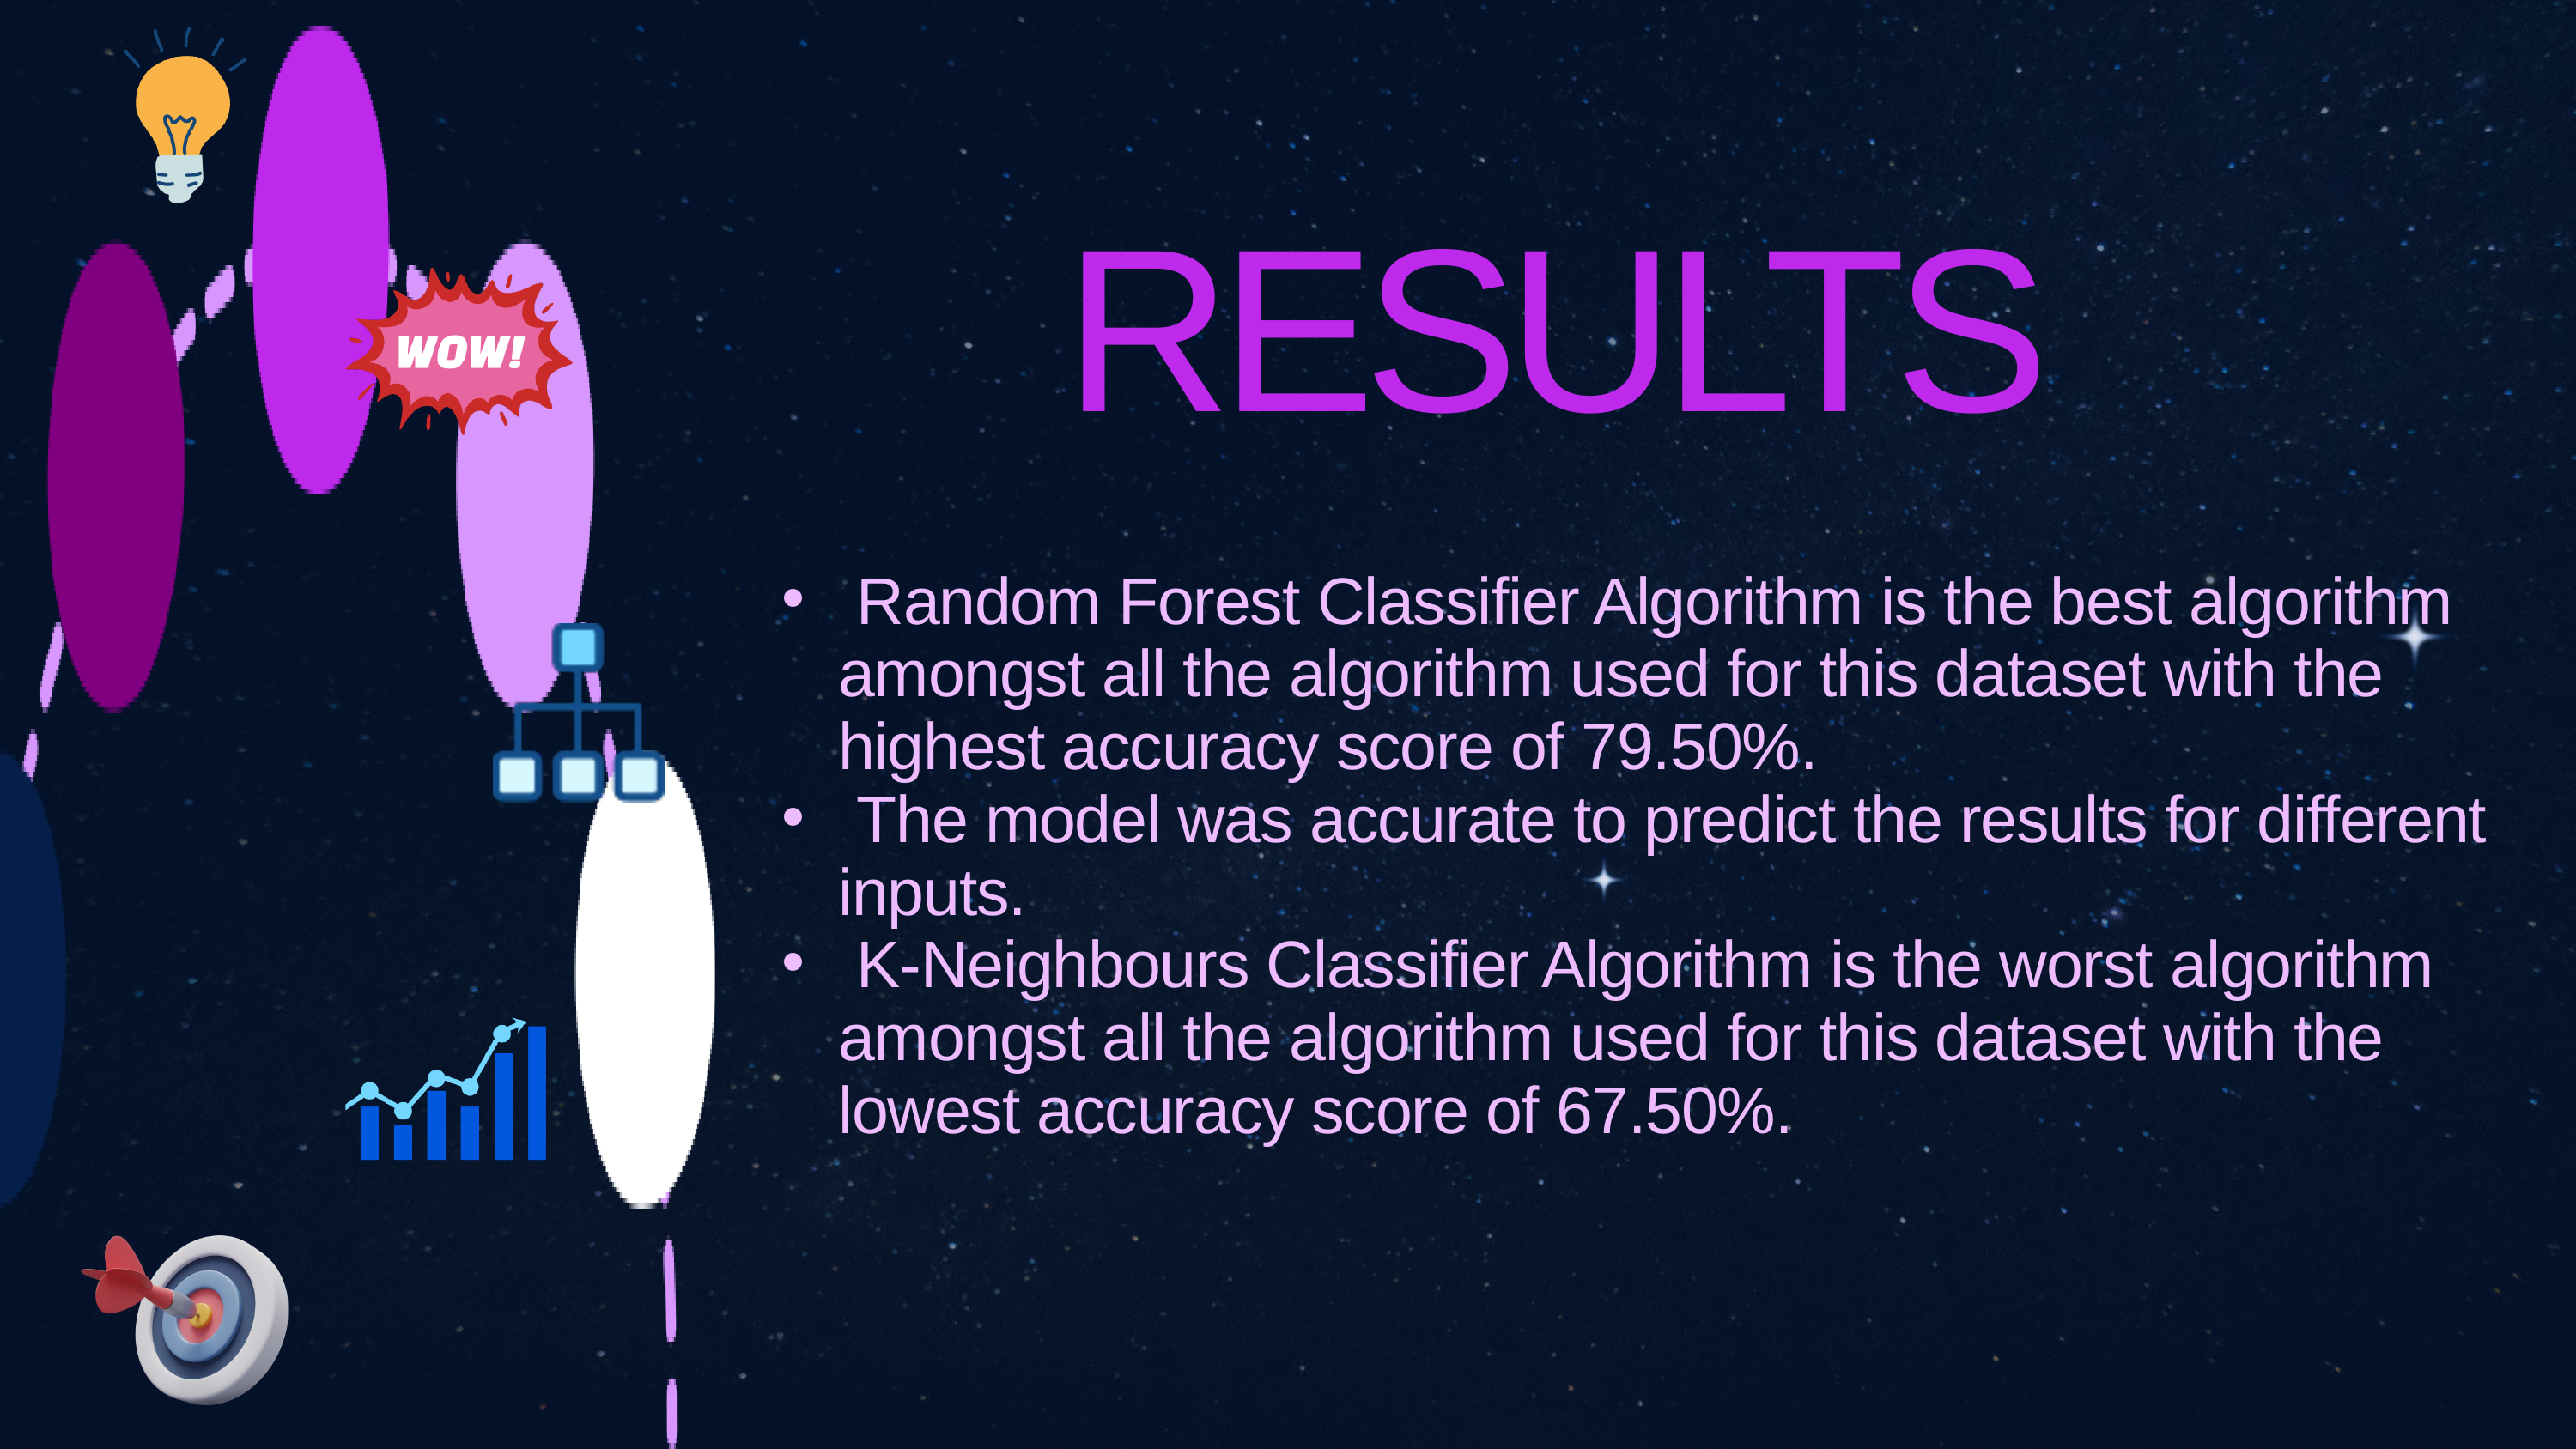

RESULTS

 Random Forest Classifier Algorithm is the best algorithm amongst all the algorithm used for this dataset with the highest accuracy score of 79.50%.
 The model was accurate to predict the results for different inputs.
 K-Neighbours Classifier Algorithm is the worst algorithm amongst all the algorithm used for this dataset with the lowest accuracy score of 67.50%.